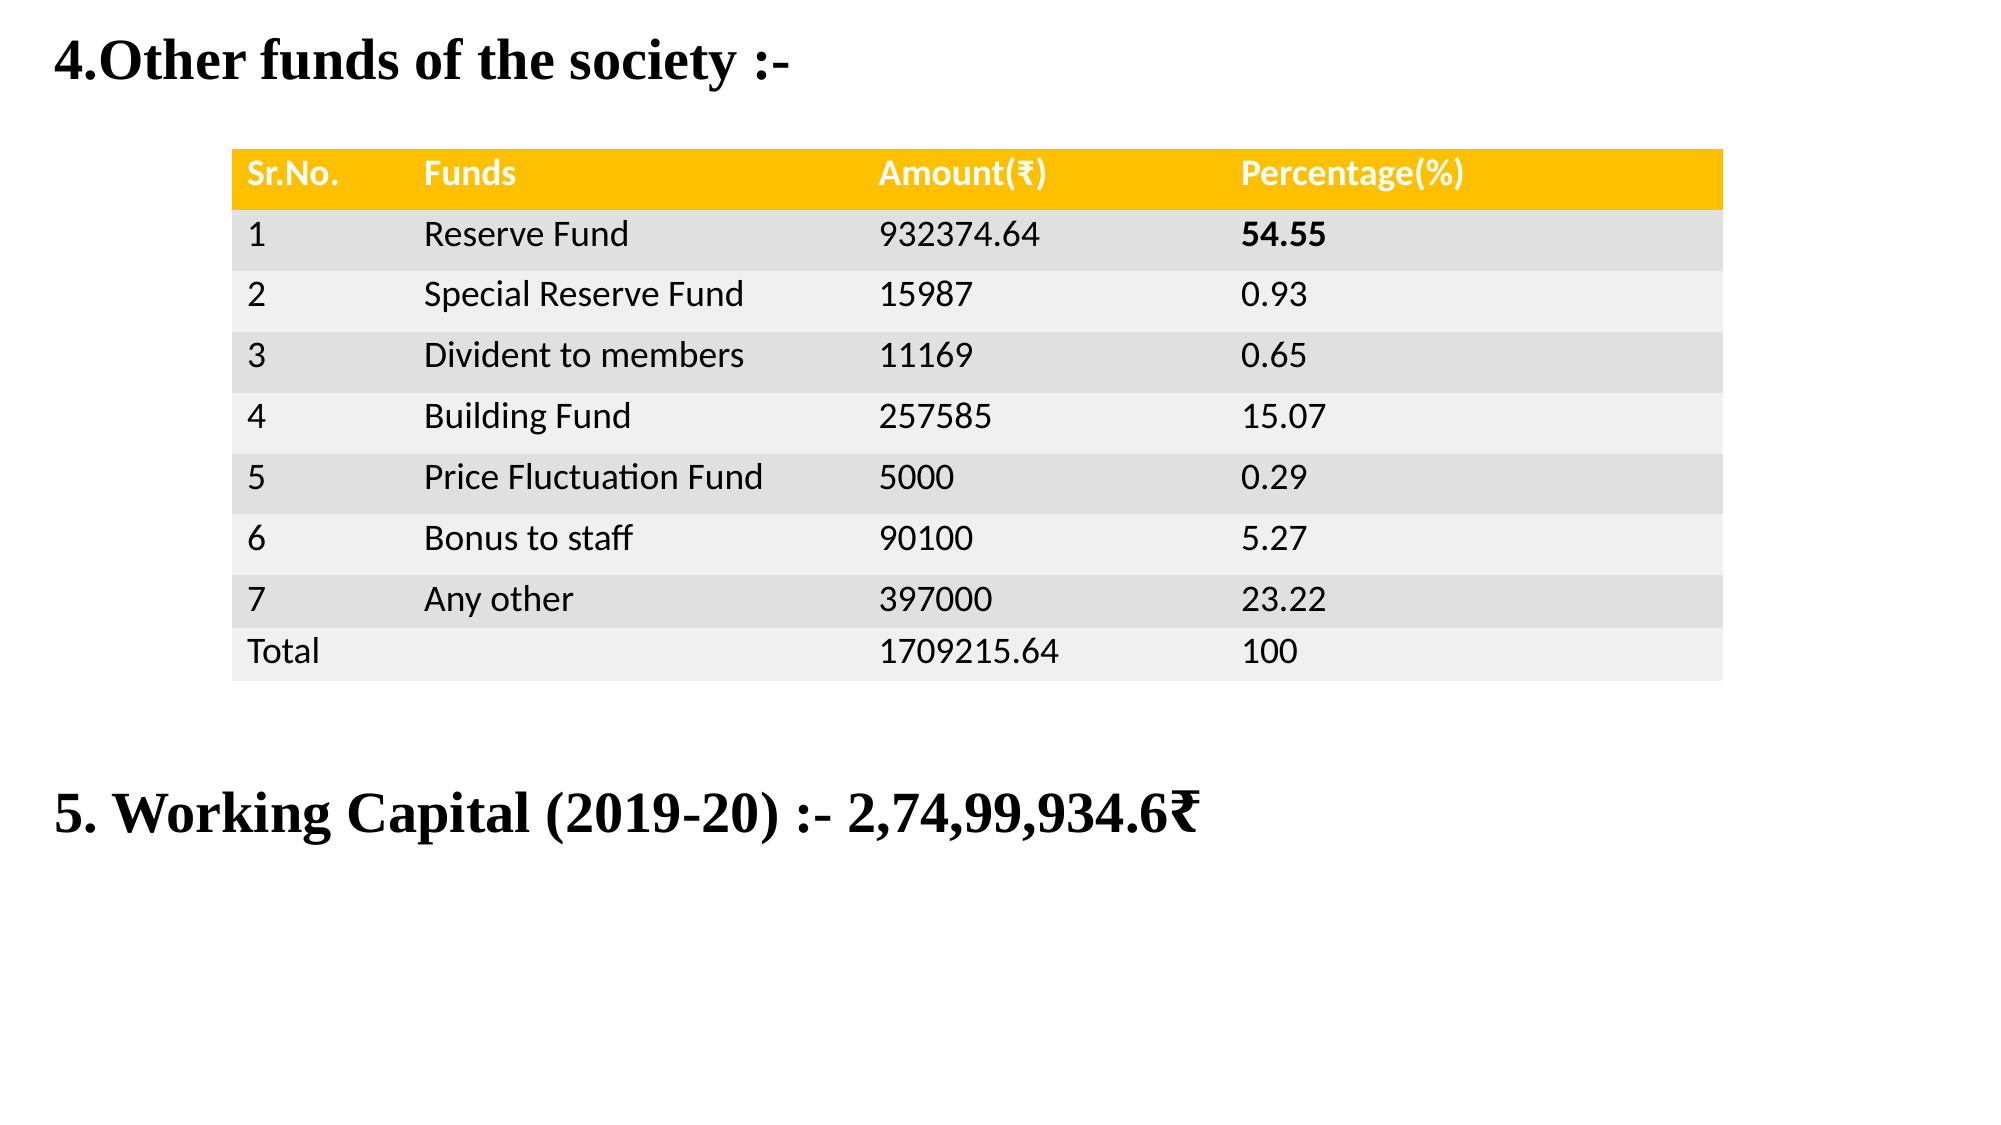

4.Other funds of the society :-

5. Working Capital (2019-20) :- 2,74,99,934.6₹

| Sr.No. | Funds | Amount(₹) | Percentage(%) |
| --- | --- | --- | --- |
| 1 | Reserve Fund | 932374.64 | 54.55 |
| 2 | Special Reserve Fund | 15987 | 0.93 |
| 3 | Divident to members | 11169 | 0.65 |
| 4 | Building Fund | 257585 | 15.07 |
| 5 | Price Fluctuation Fund | 5000 | 0.29 |
| 6 | Bonus to staff | 90100 | 5.27 |
| 7 | Any other | 397000 | 23.22 |
| Total |  | 1709215.64 | 100 |